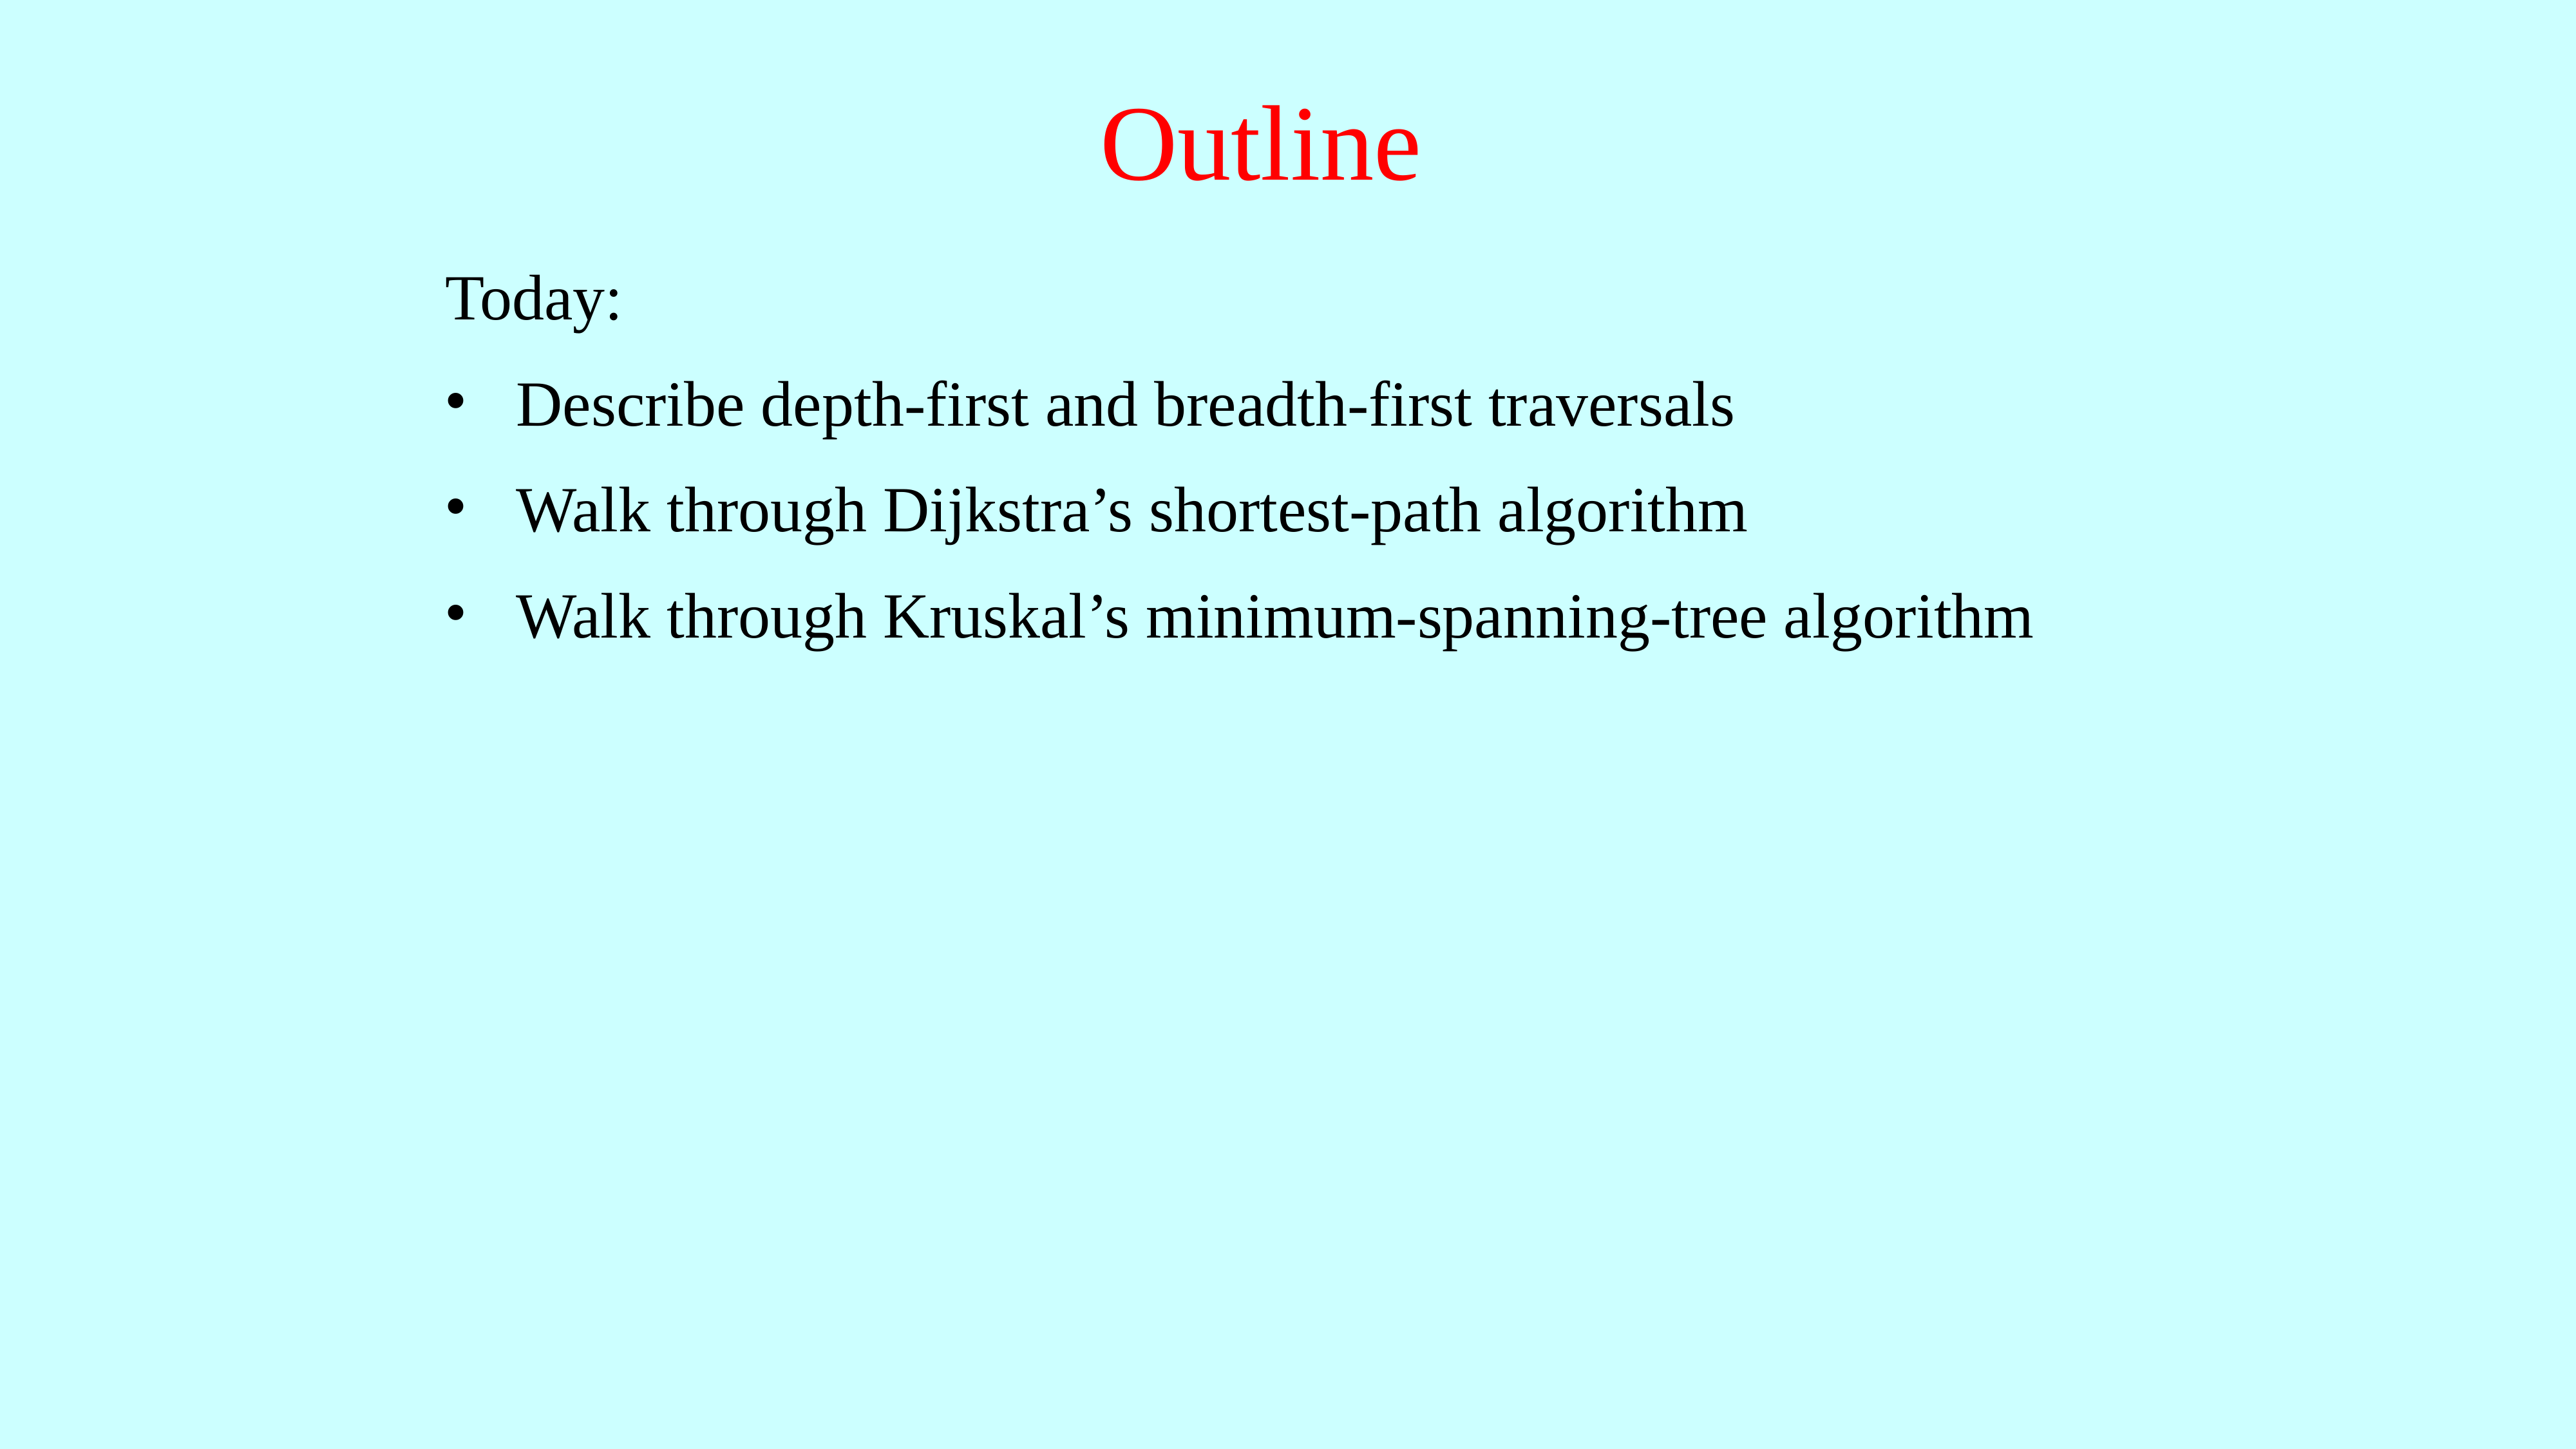

Outline
Today:
Describe depth-first and breadth-first traversals
Walk through Dijkstra’s shortest-path algorithm
Walk through Kruskal’s minimum-spanning-tree algorithm